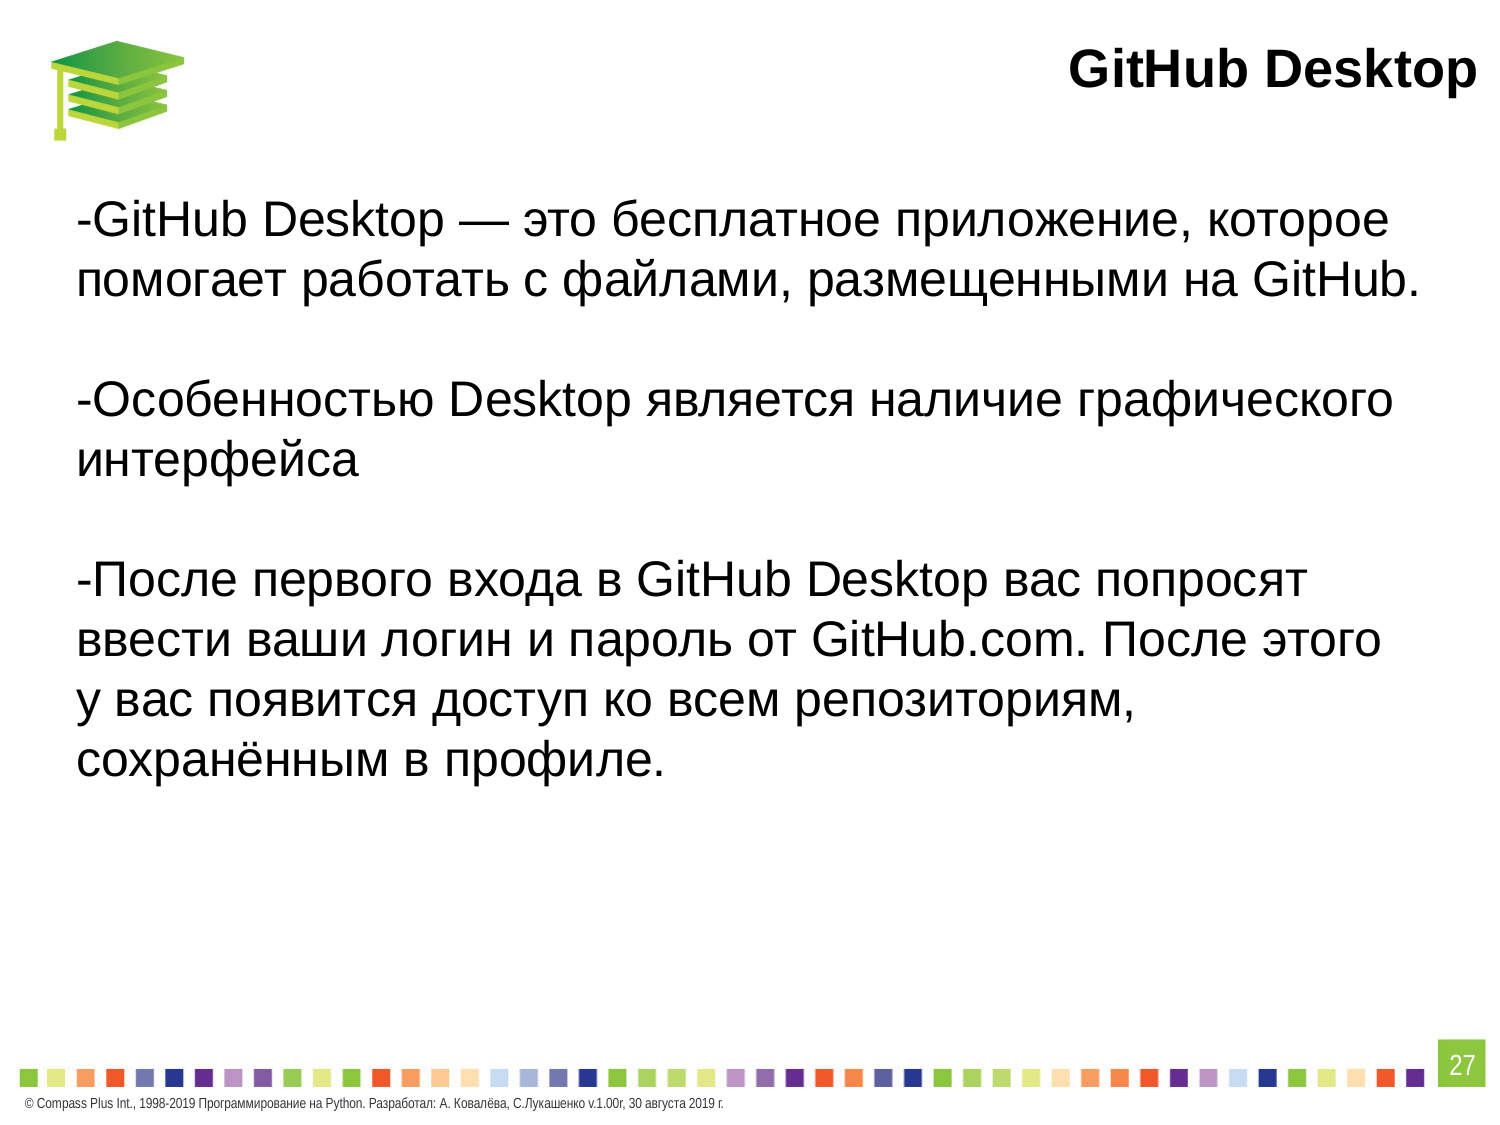

# GitHub Desktop
-GitHub Desktop — это бесплатное приложение, которое помогает работать с файлами, размещенными на GitHub.

-Особенностью Desktop является наличие графического интерфейса

-После первого входа в GitHub Desktop вас попросят ввести ваши логин и пароль от GitHub.com. После этого у вас появится доступ ко всем репозиториям, сохранённым в профиле.